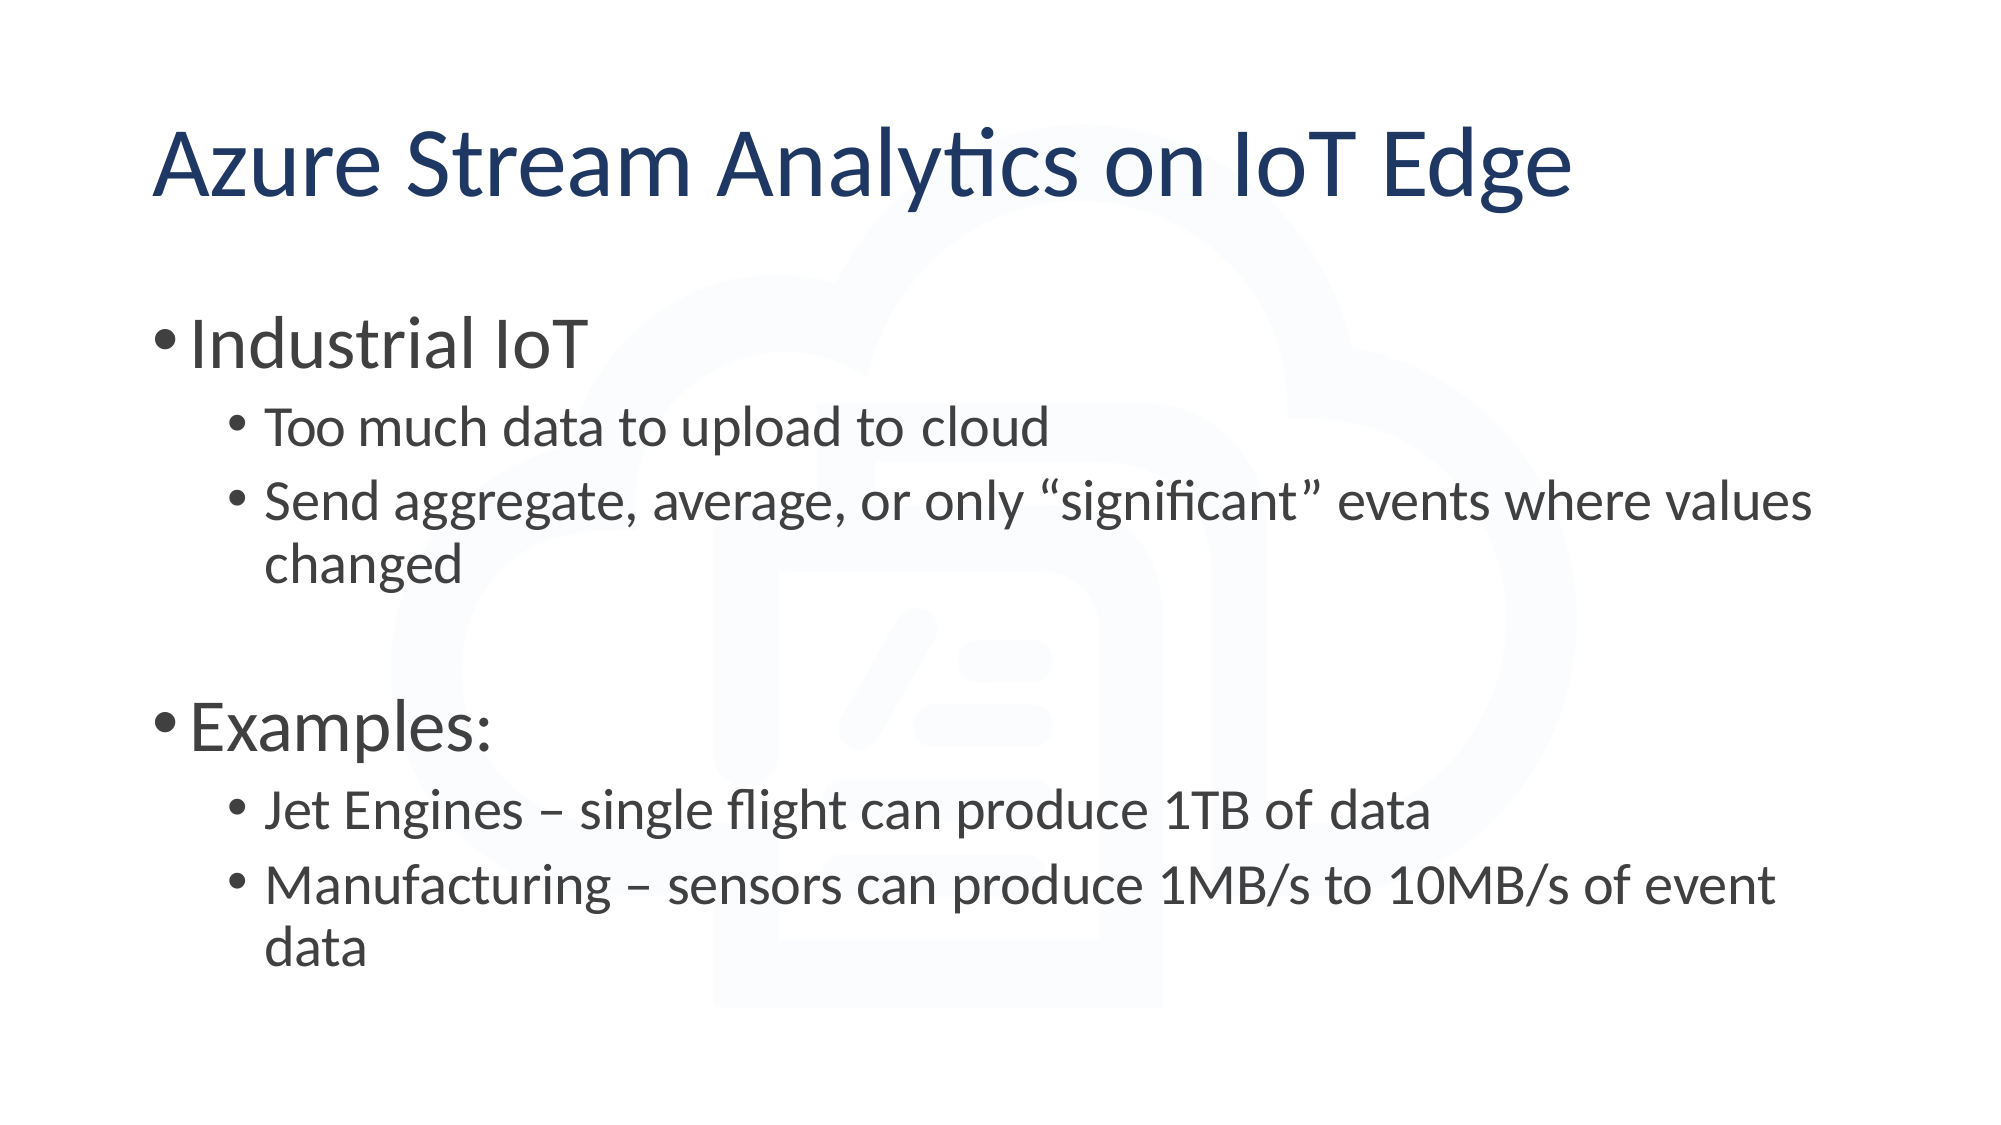

# Azure Stream Analytics on IoT Edge
Industrial IoT
Too much data to upload to cloud
Send aggregate, average, or only “significant” events where values  changed

Examples:
Jet Engines – single flight can produce 1TB of data
Manufacturing – sensors can produce 1MB/s to 10MB/s of event  data